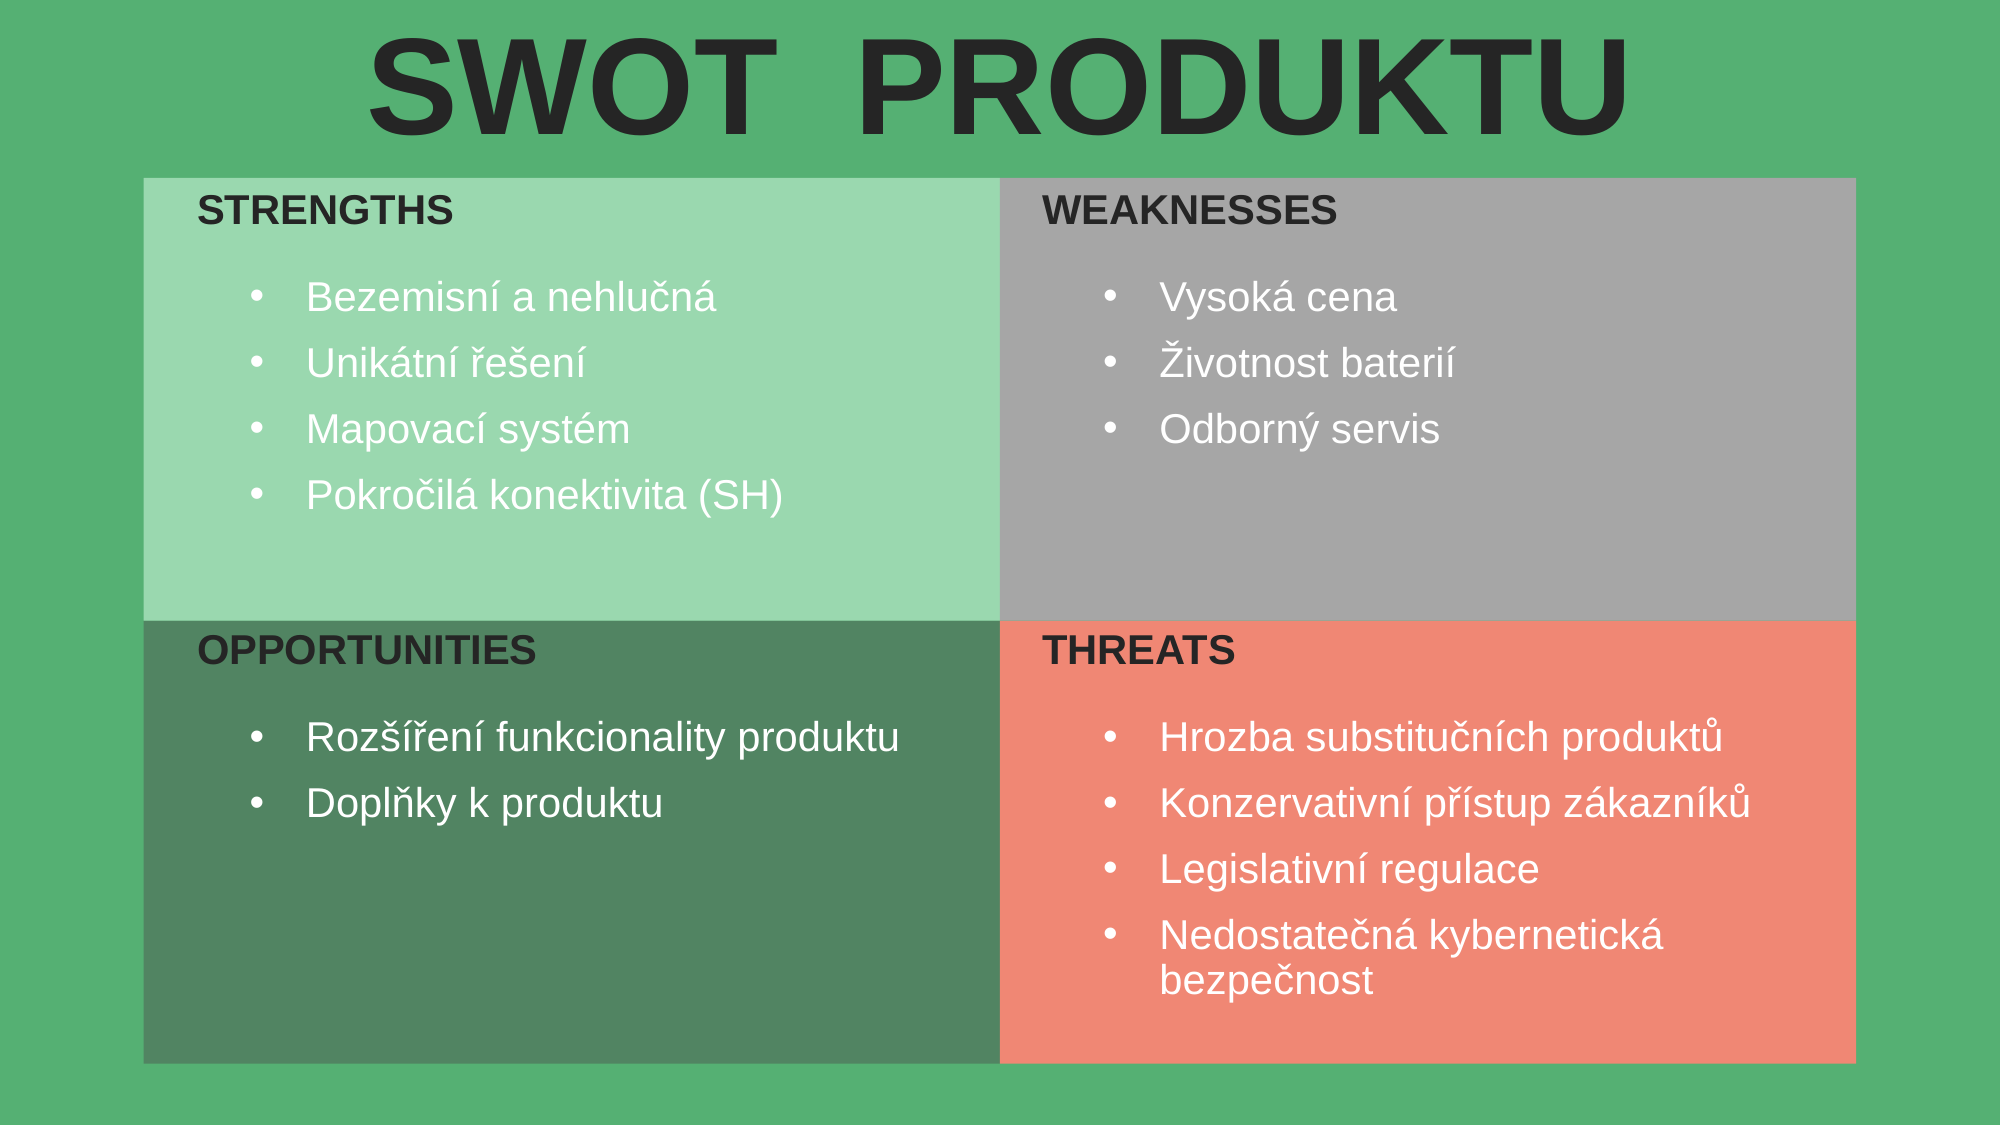

SWOT  PRODUKTU
STRENGTHS
WEAKNESSES
Bezemisní a nehlučná
Unikátní řešení
Mapovací systém
Pokročilá konektivita (SH)

Vysoká cena
Životnost baterií
Odborný servis
OPPORTUNITIES
THREATS
Rozšíření funkcionality produktu
Doplňky k produktu

Hrozba substitučních produktů
Konzervativní přístup zákazníků
Legislativní regulace
Nedostatečná kybernetická bezpečnost